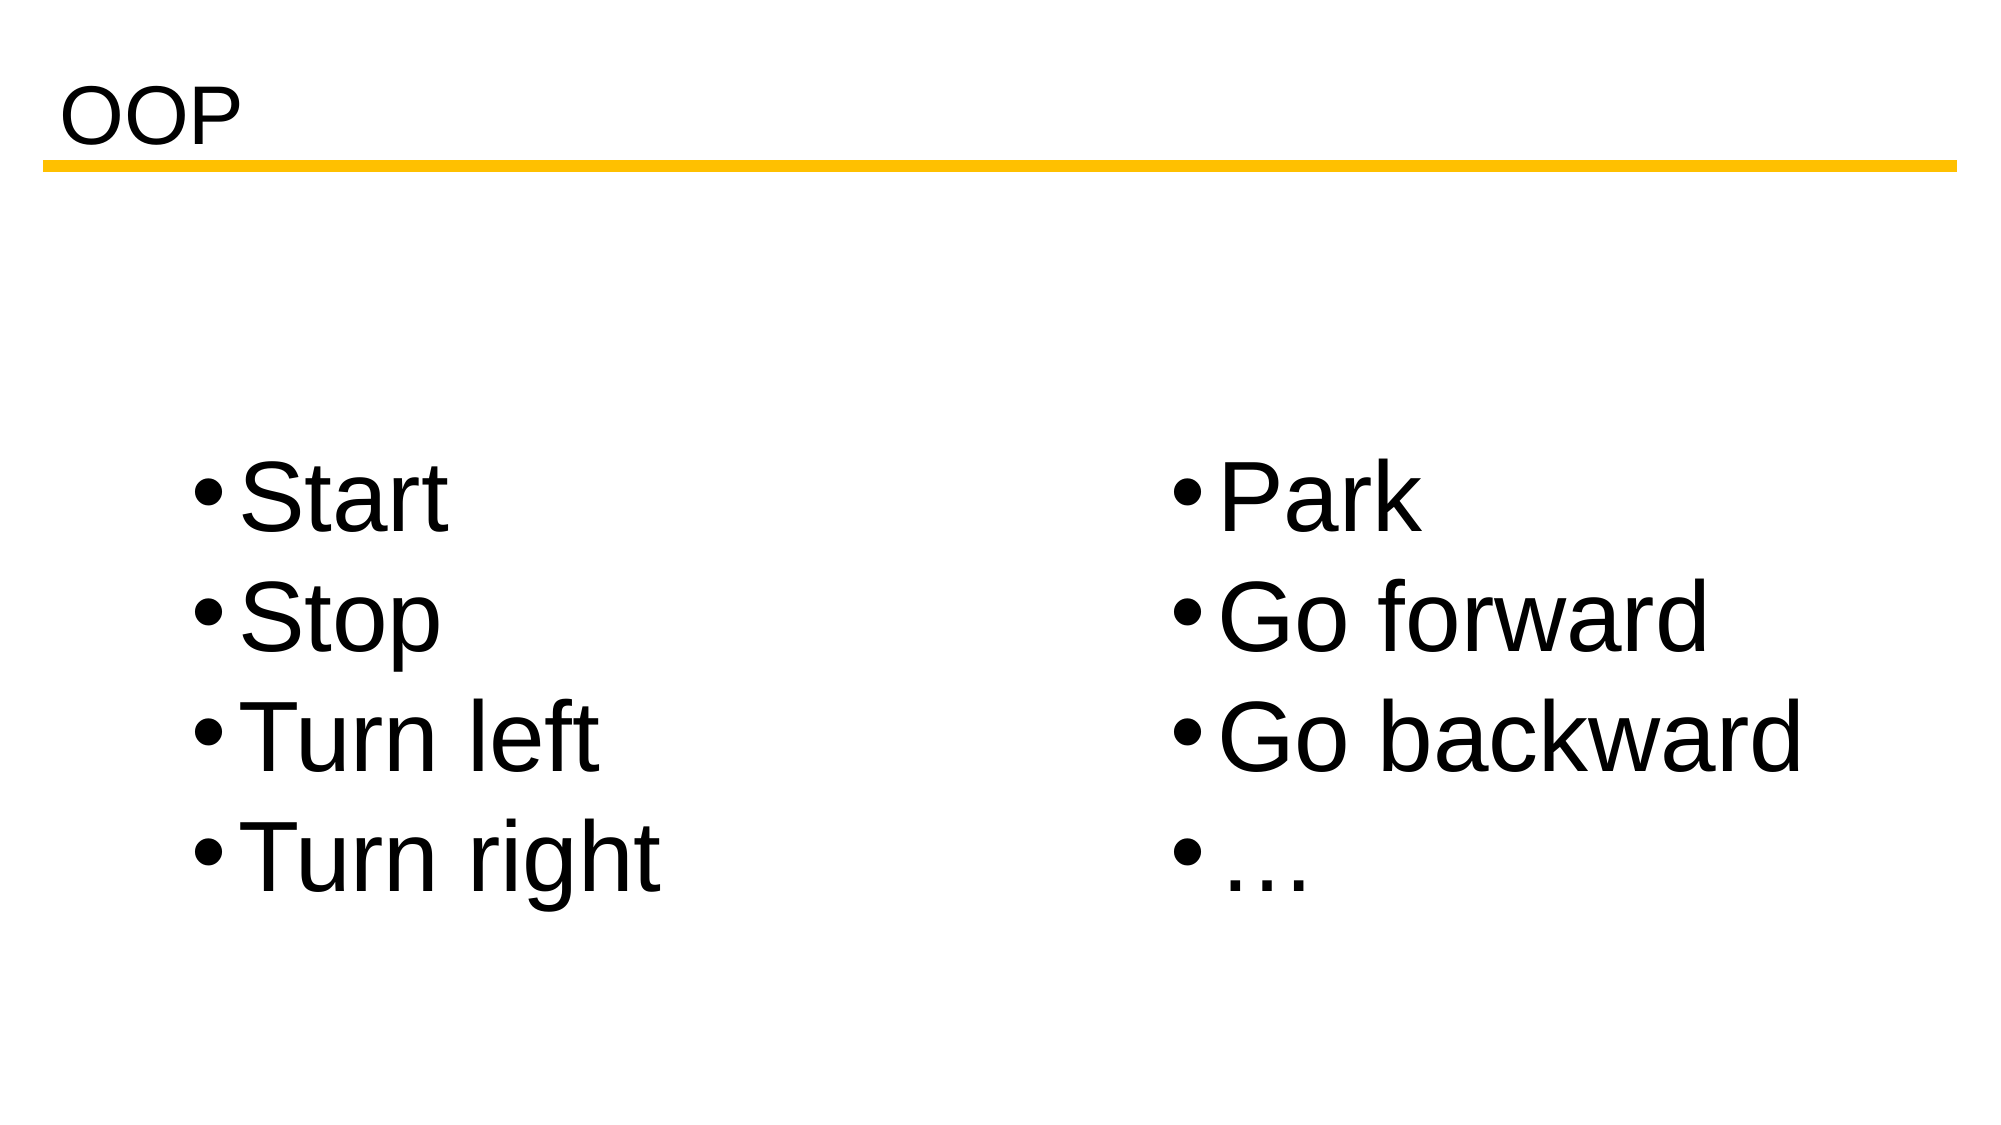

}
{
)
[
]
(
OOP
Start
Stop
Turn left
Turn right
Park
Go forward
Go backward
…